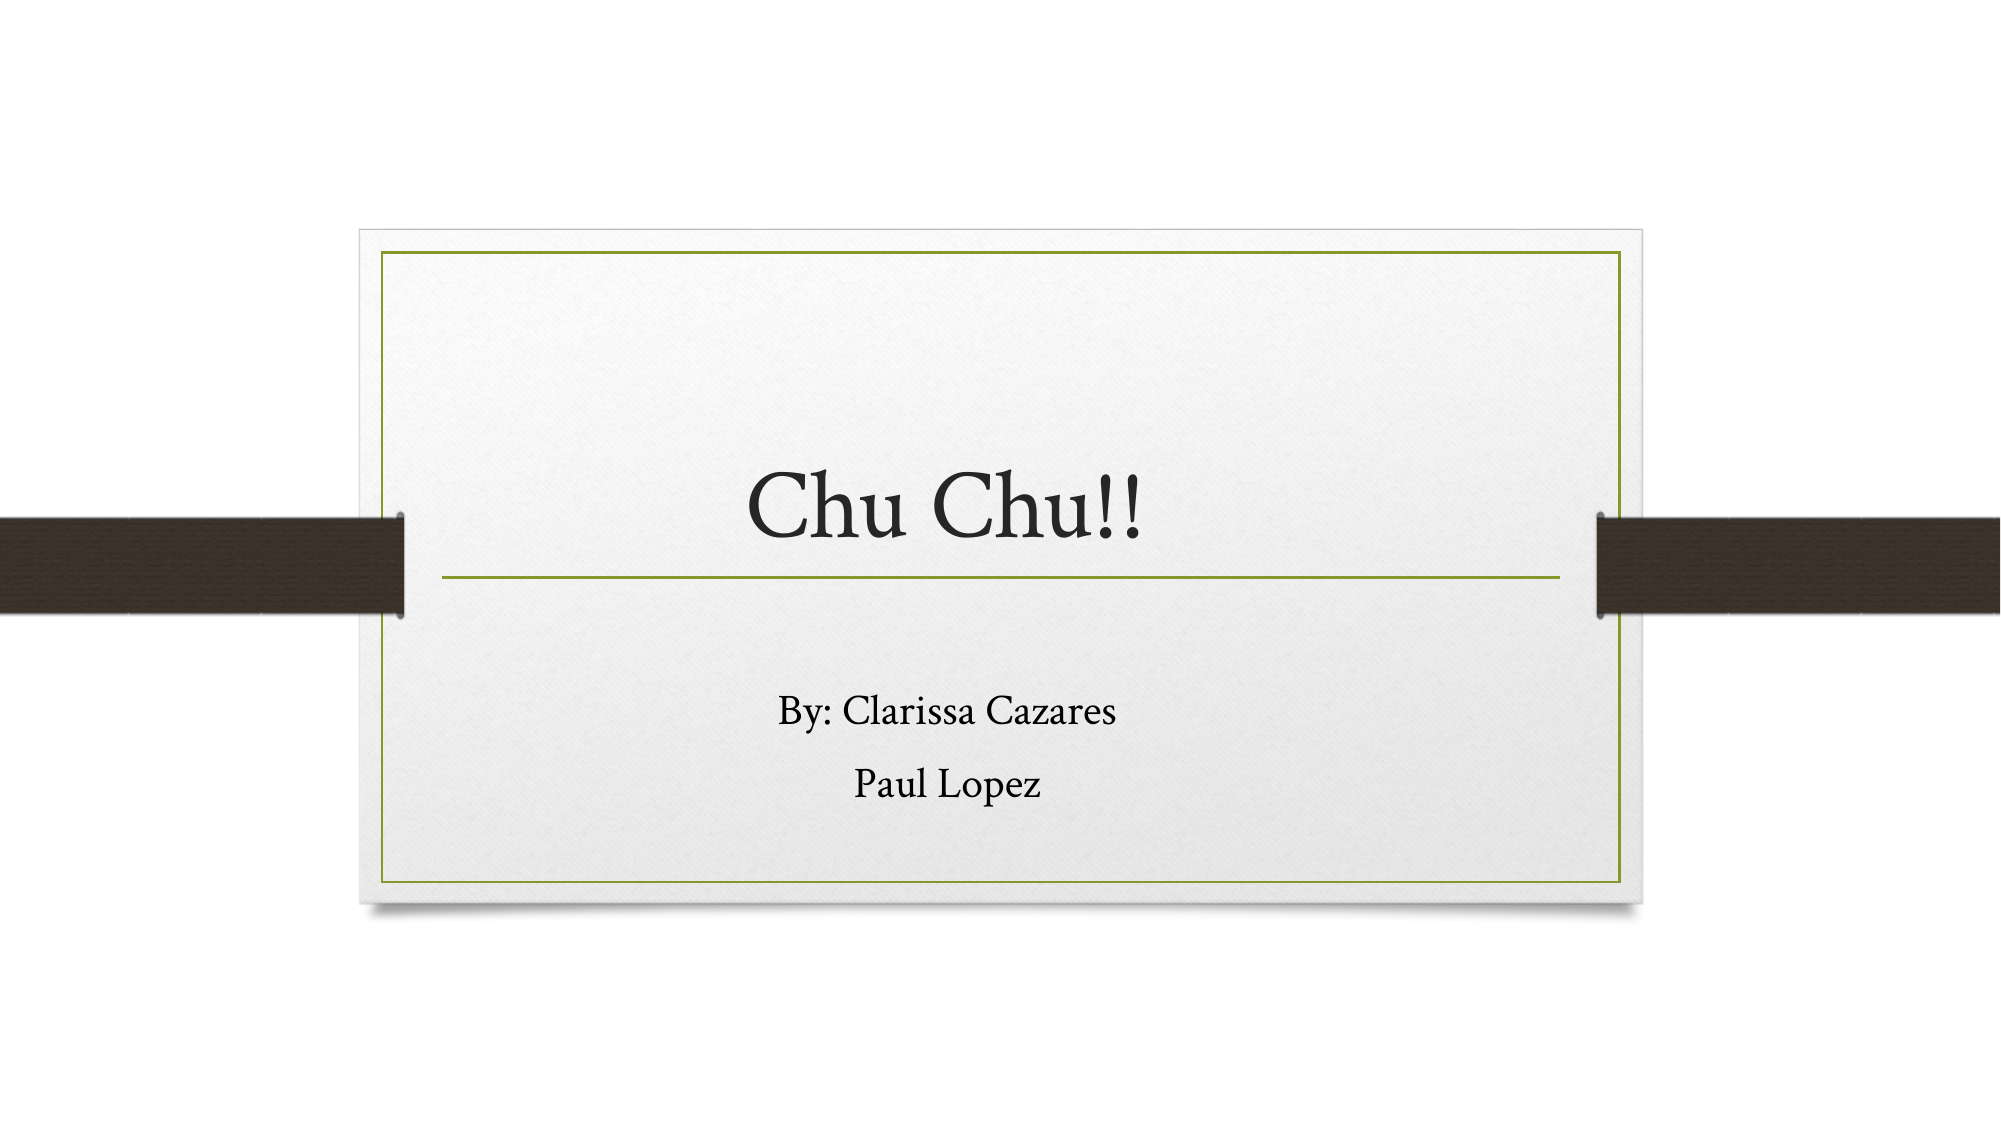

# Chu Chu!!
By: Clarissa Cazares
Paul Lopez